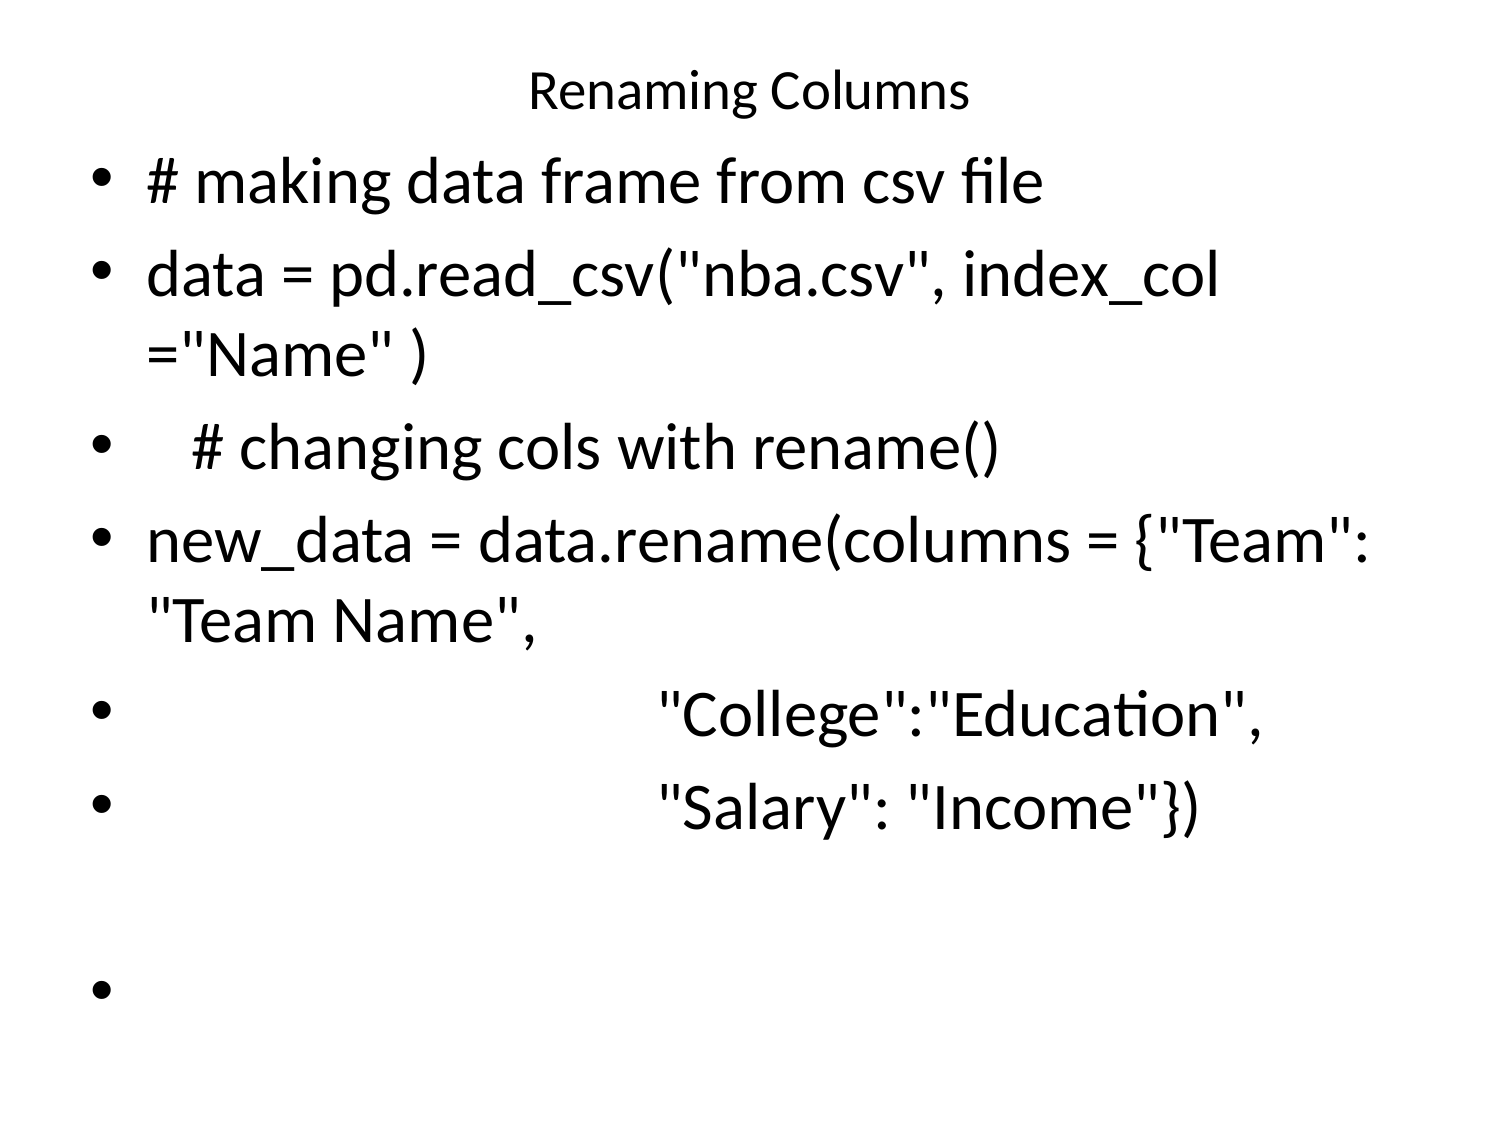

# Renaming Columns
# making data frame from csv file
data = pd.read_csv("nba.csv", index_col ="Name" )
   # changing cols with rename()
new_data = data.rename(columns = {"Team": "Team Name",
                                  "College":"Education",
                                  "Salary": "Income"})